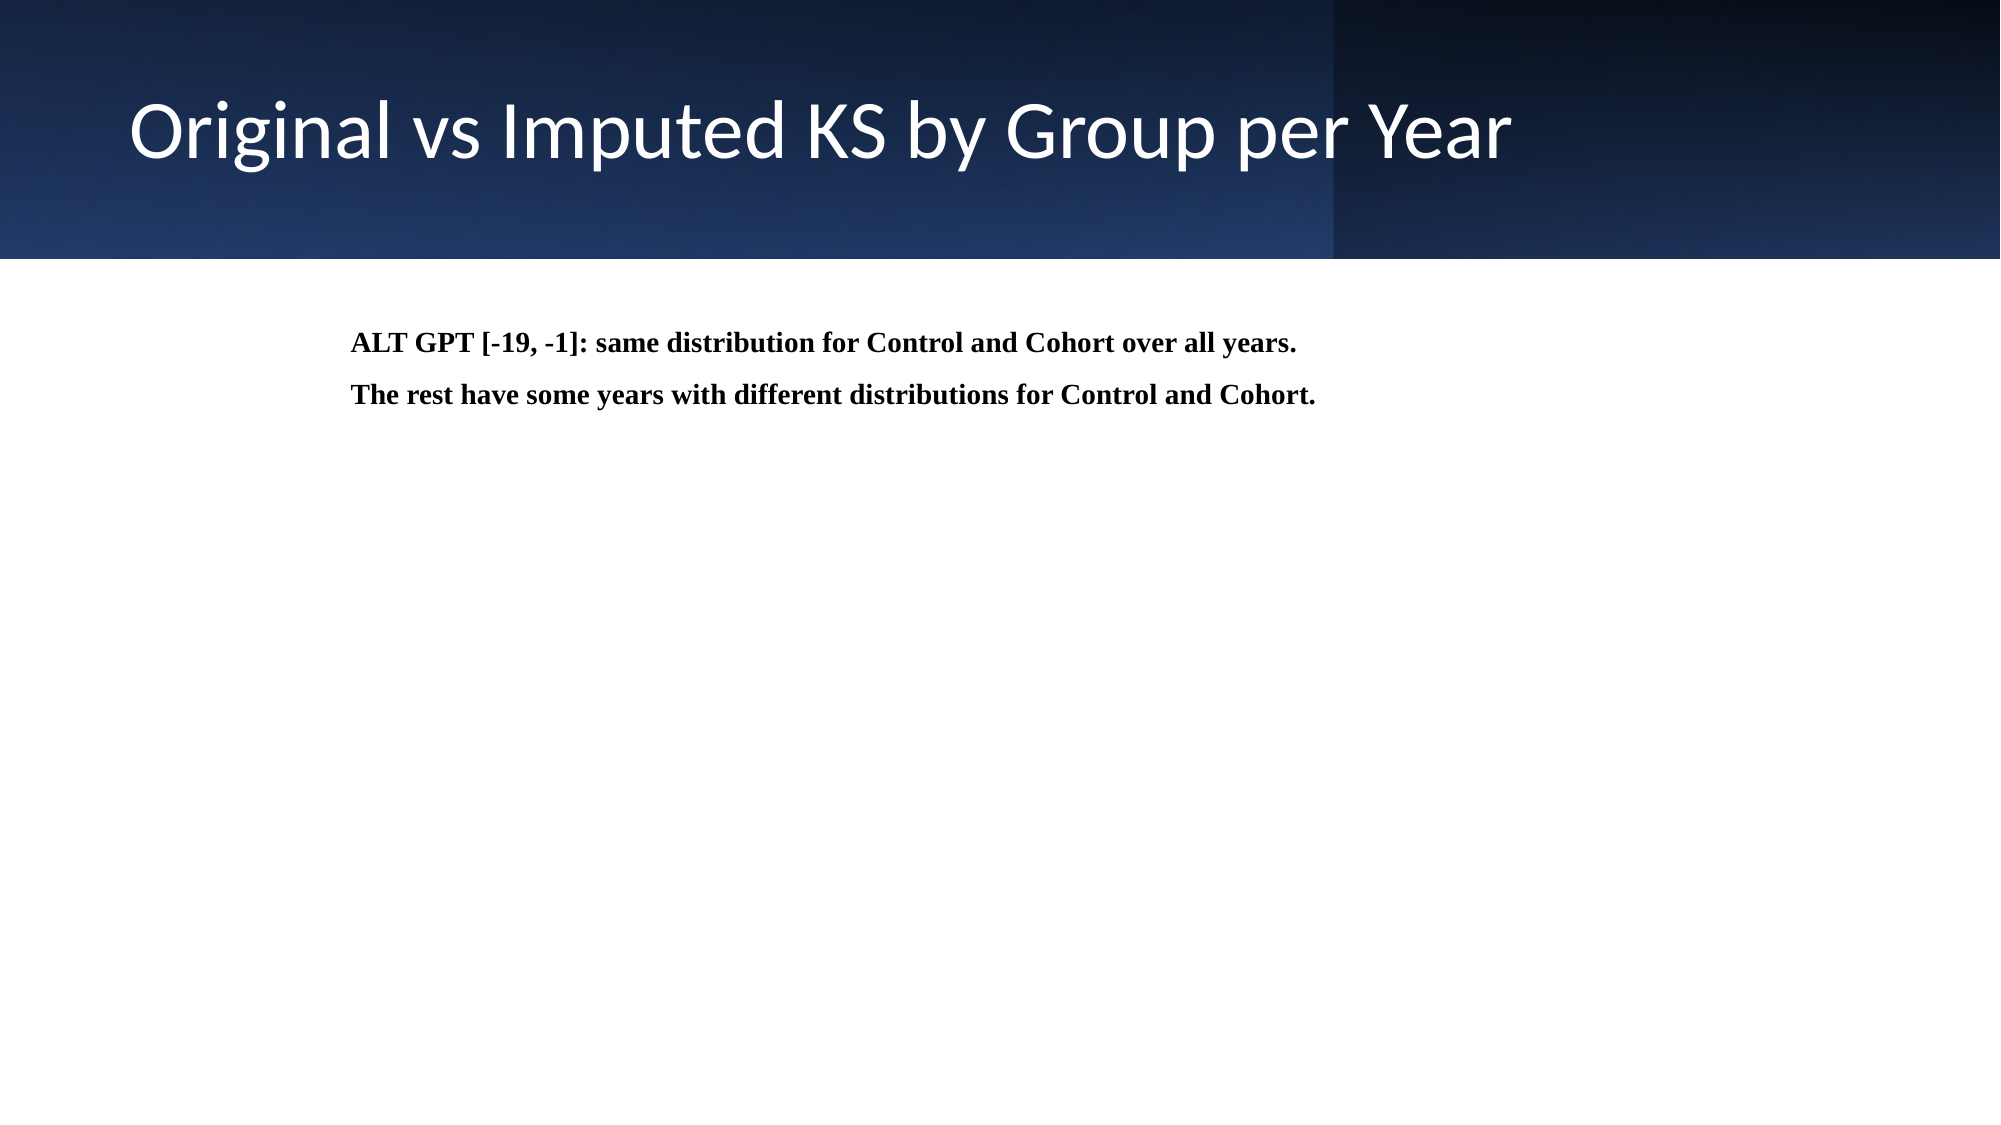

# Original vs Imputed KS by Group per Year
ALT GPT [-19, -1]: same distribution for Control and Cohort over all years.
The rest have some years with different distributions for Control and Cohort.